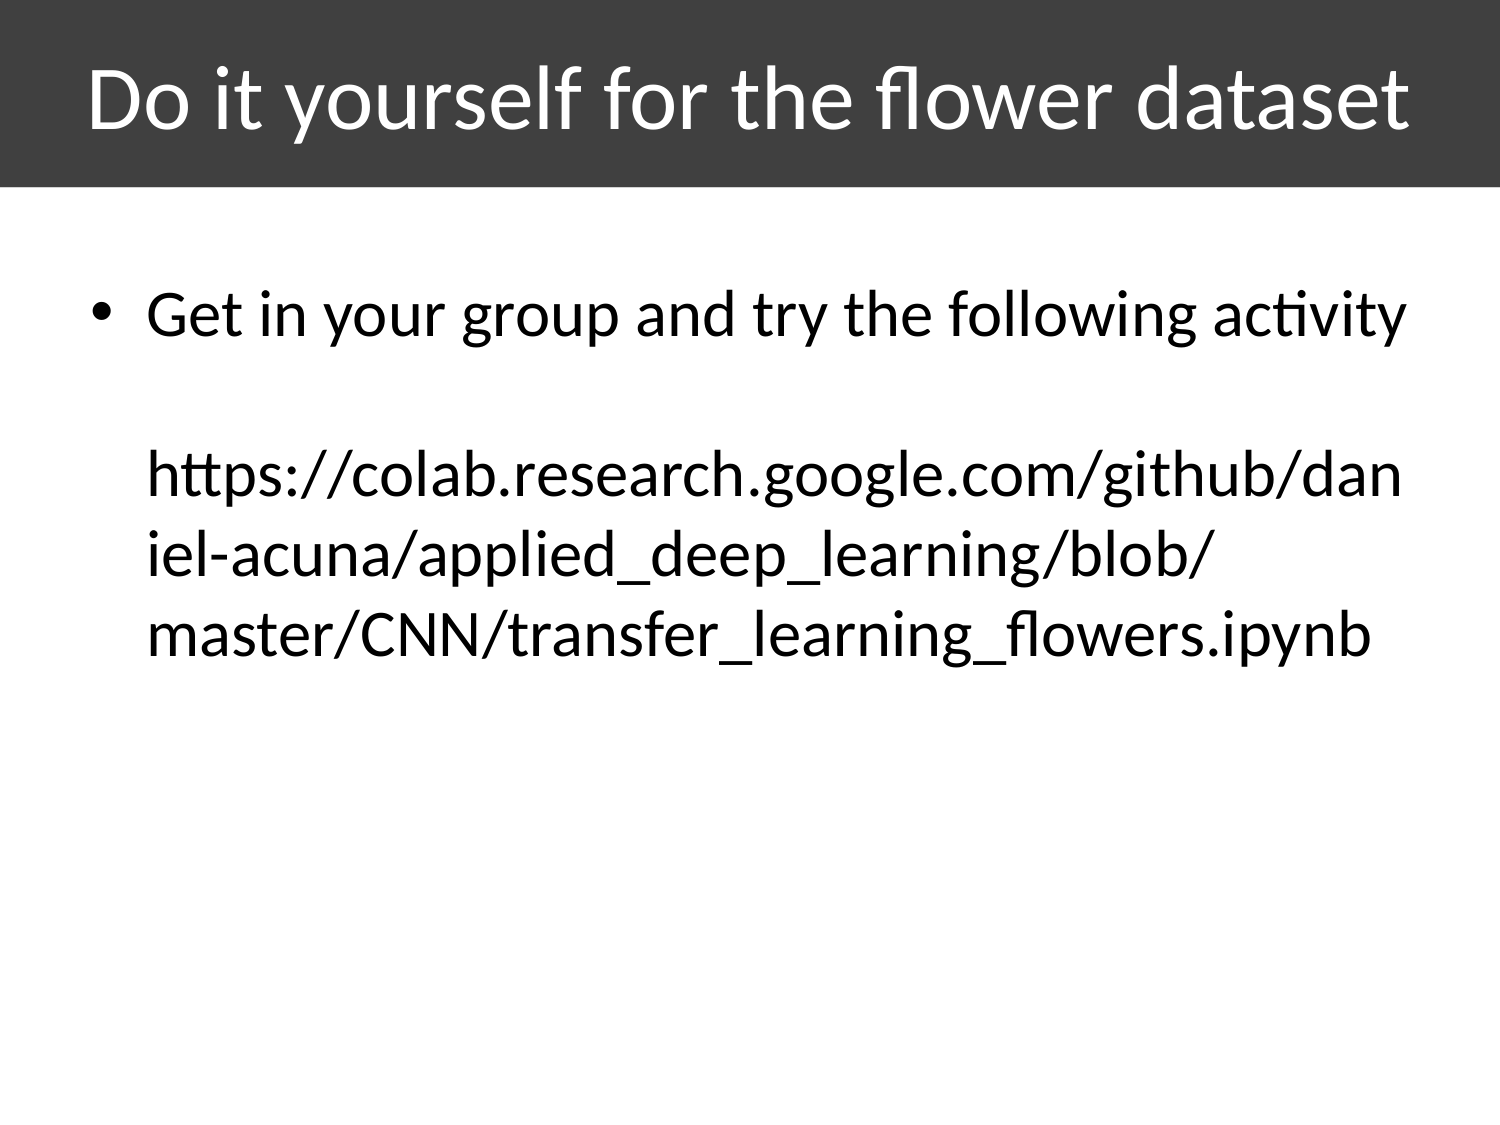

# Do it yourself for the flower dataset
Get in your group and try the following activity
https://colab.research.google.com/github/daniel-acuna/applied_deep_learning/blob/master/CNN/transfer_learning_flowers.ipynb